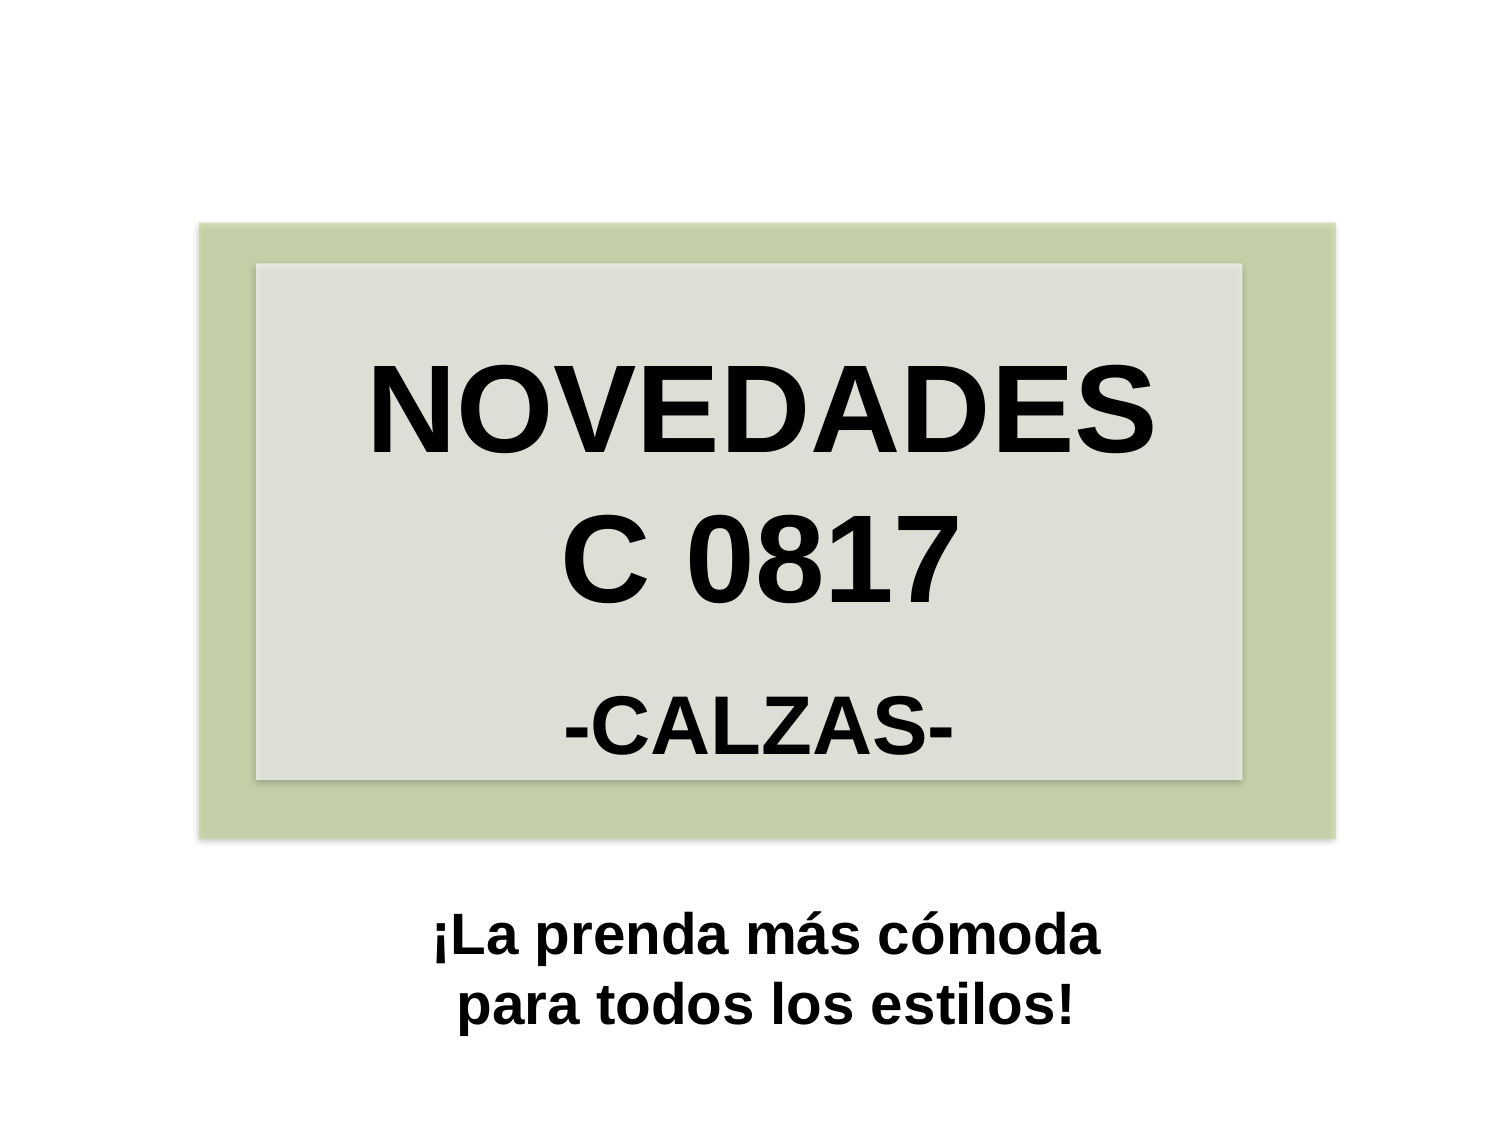

NOVEDADES C 0817
-CALZAS-
¡La prenda más cómoda
para todos los estilos!